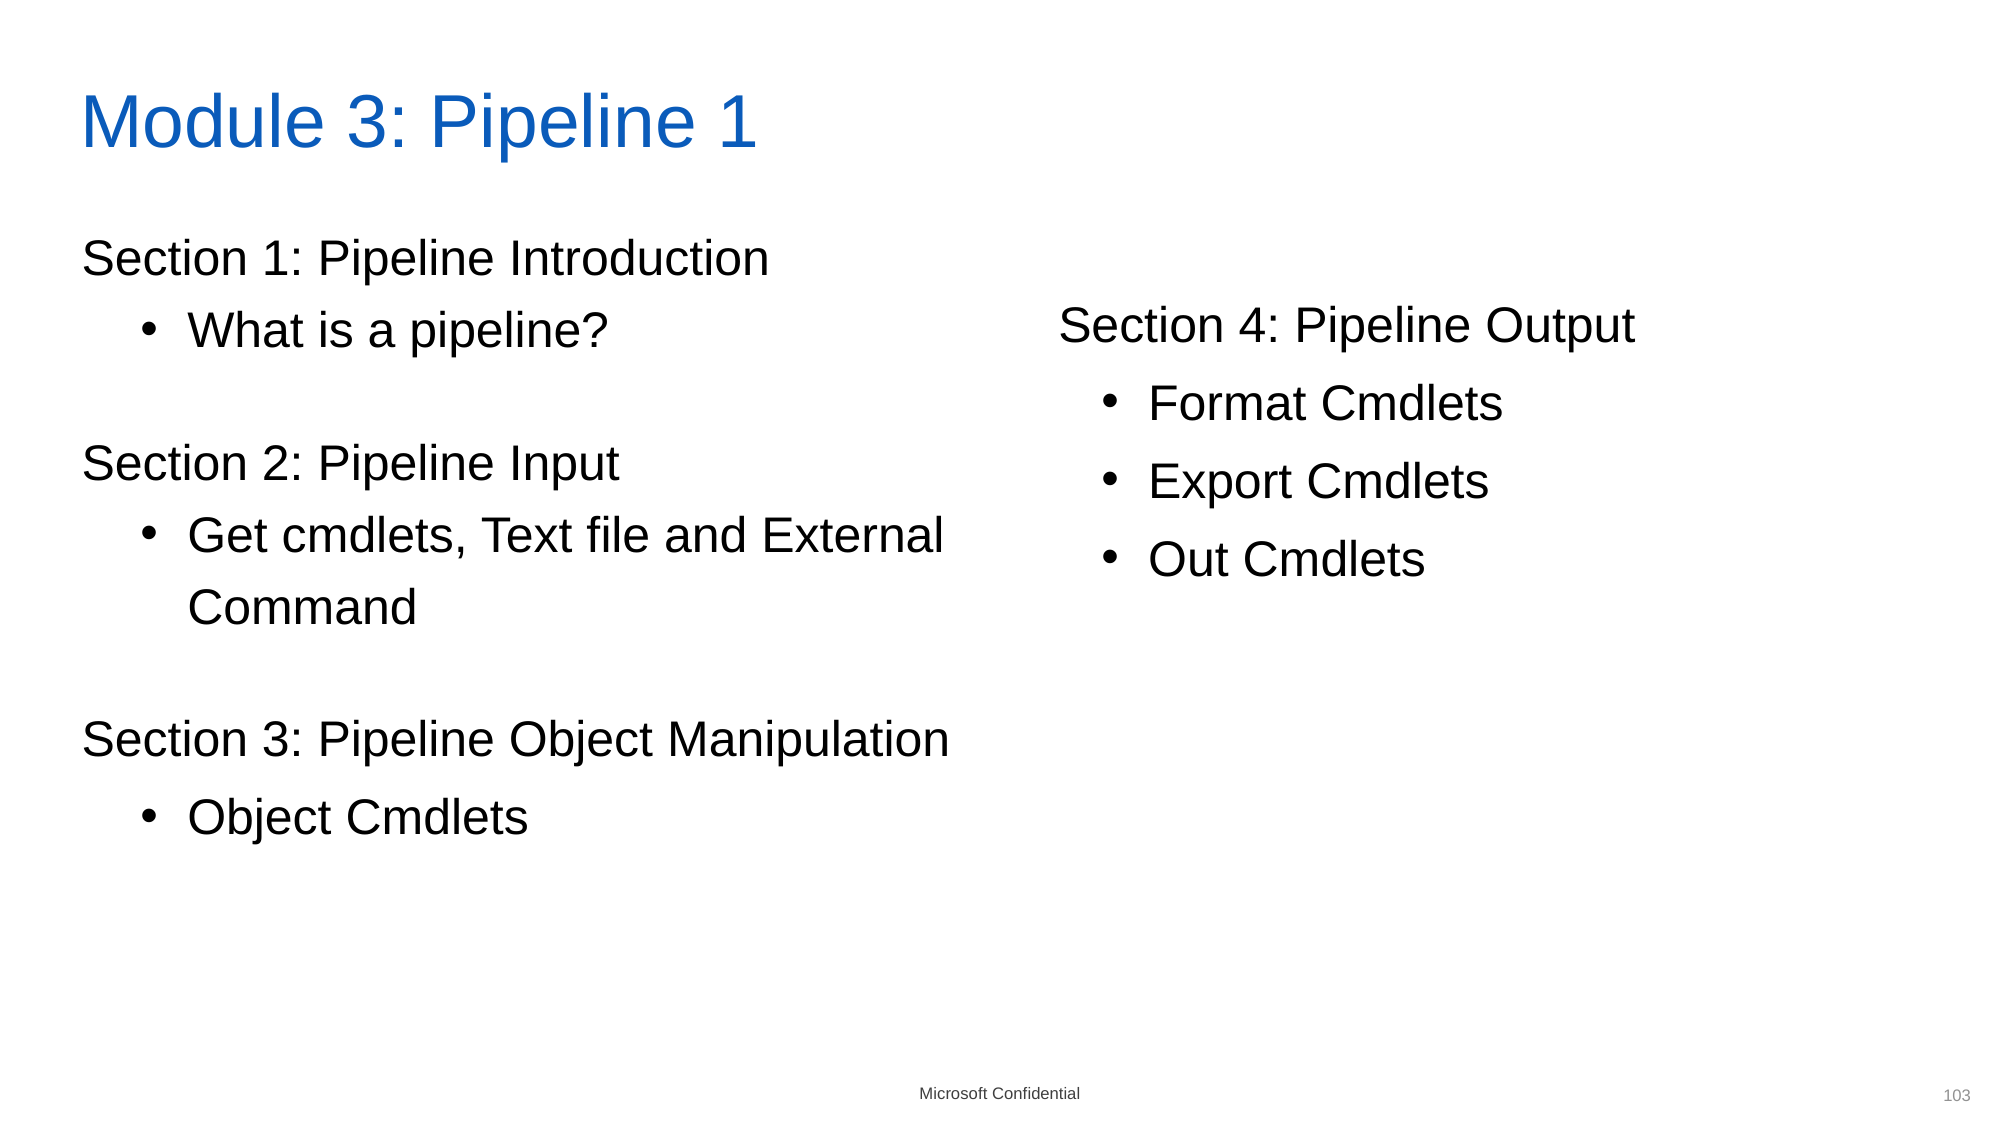

# Module 3: Pipeline 1
Section 1: Pipeline Introduction
What is a pipeline?

Section 2: Pipeline Input
Get cmdlets, Text file and External Command

Section 3: Pipeline Object Manipulation
Object Cmdlets

Section 4: Pipeline Output
Format Cmdlets
Export Cmdlets
Out Cmdlets

103